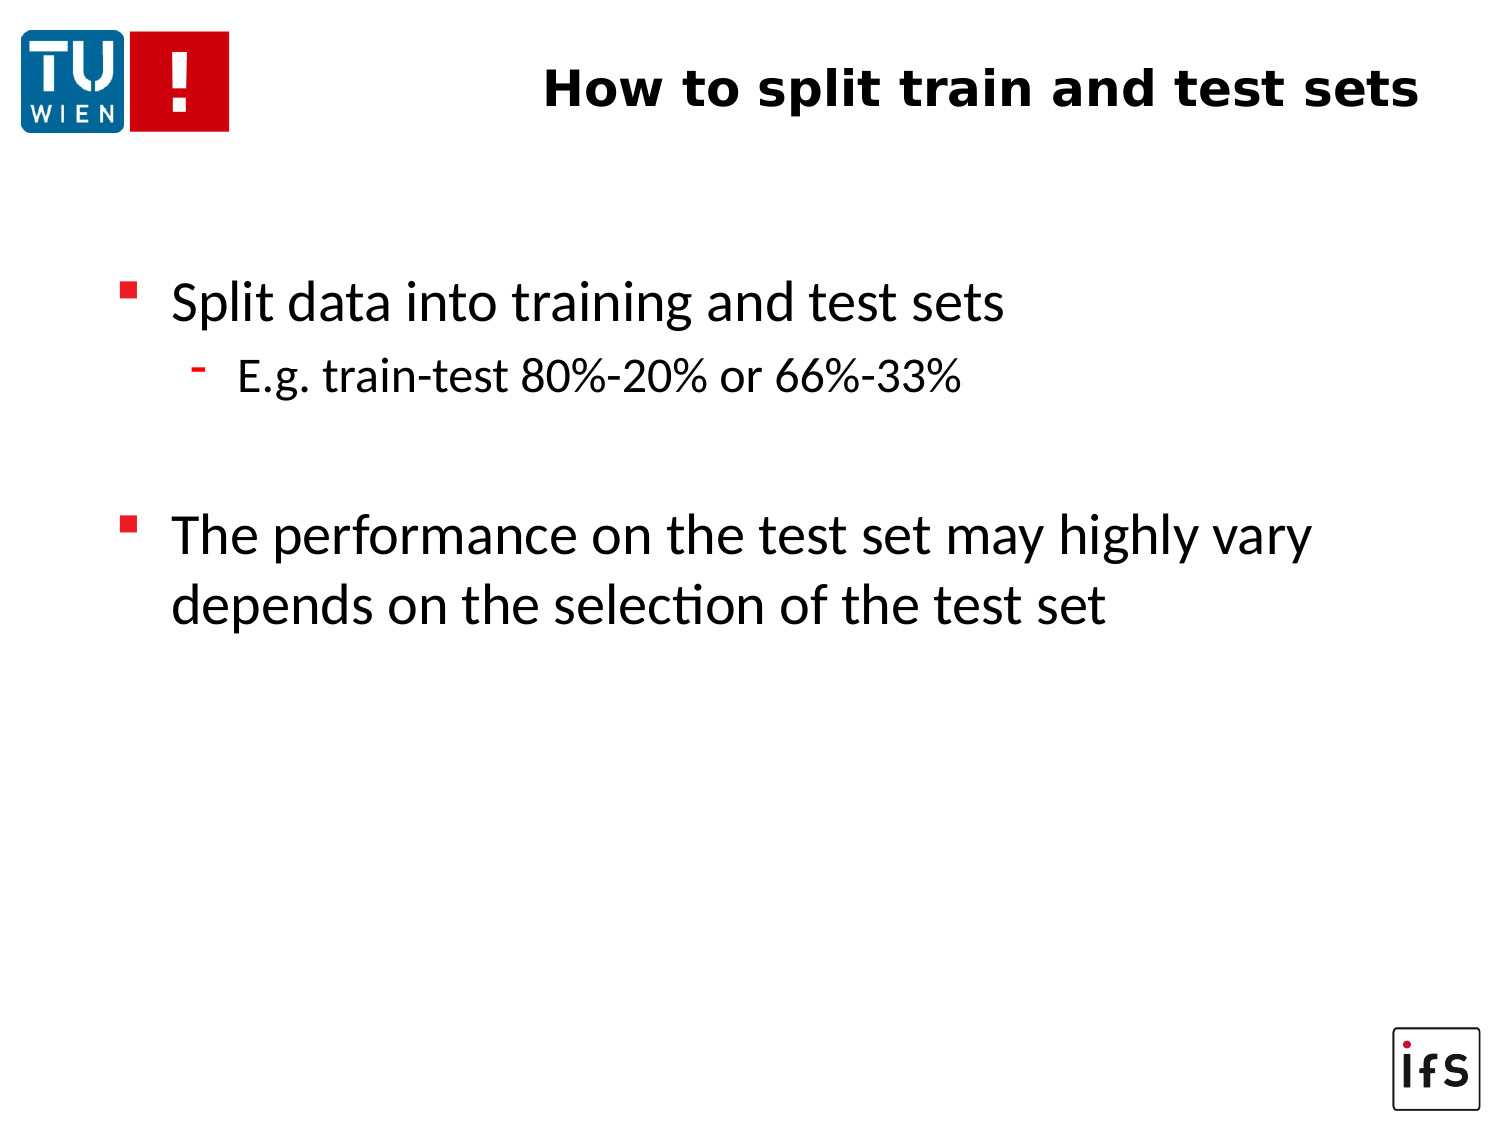

# How to split train and test sets
Split data into training and test sets
E.g. train-test 80%-20% or 66%-33%

The performance on the test set may highly vary depends on the selection of the test set